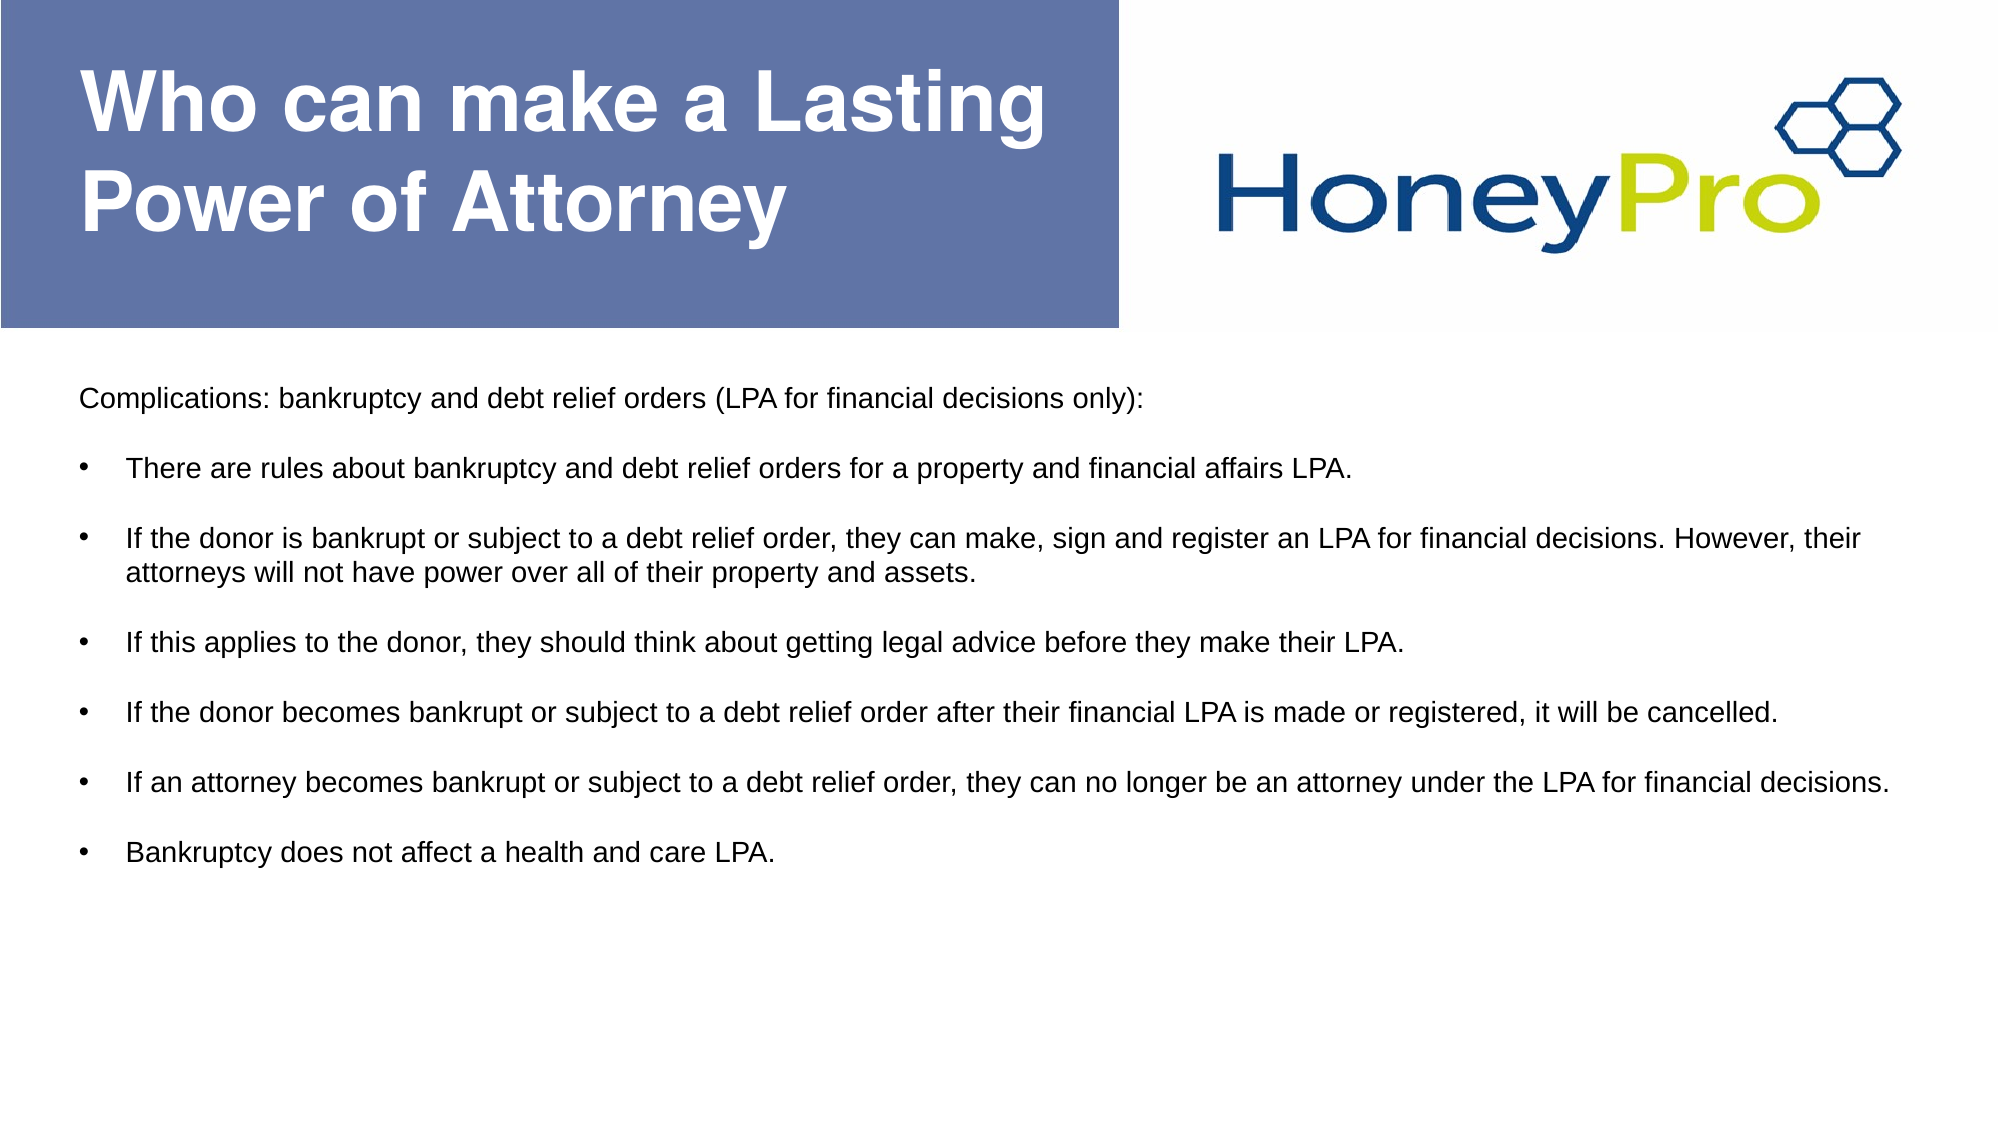

# Who can make a Lasting Power of Attorney
Complications: bankruptcy and debt relief orders (LPA for financial decisions only):

There are rules about bankruptcy and debt relief orders for a property and financial affairs LPA.

If the donor is bankrupt or subject to a debt relief order, they can make, sign and register an LPA for financial decisions. However, their attorneys will not have power over all of their property and assets.

If this applies to the donor, they should think about getting legal advice before they make their LPA.

If the donor becomes bankrupt or subject to a debt relief order after their financial LPA is made or registered, it will be cancelled.

If an attorney becomes bankrupt or subject to a debt relief order, they can no longer be an attorney under the LPA for financial decisions.

Bankruptcy does not affect a health and care LPA.